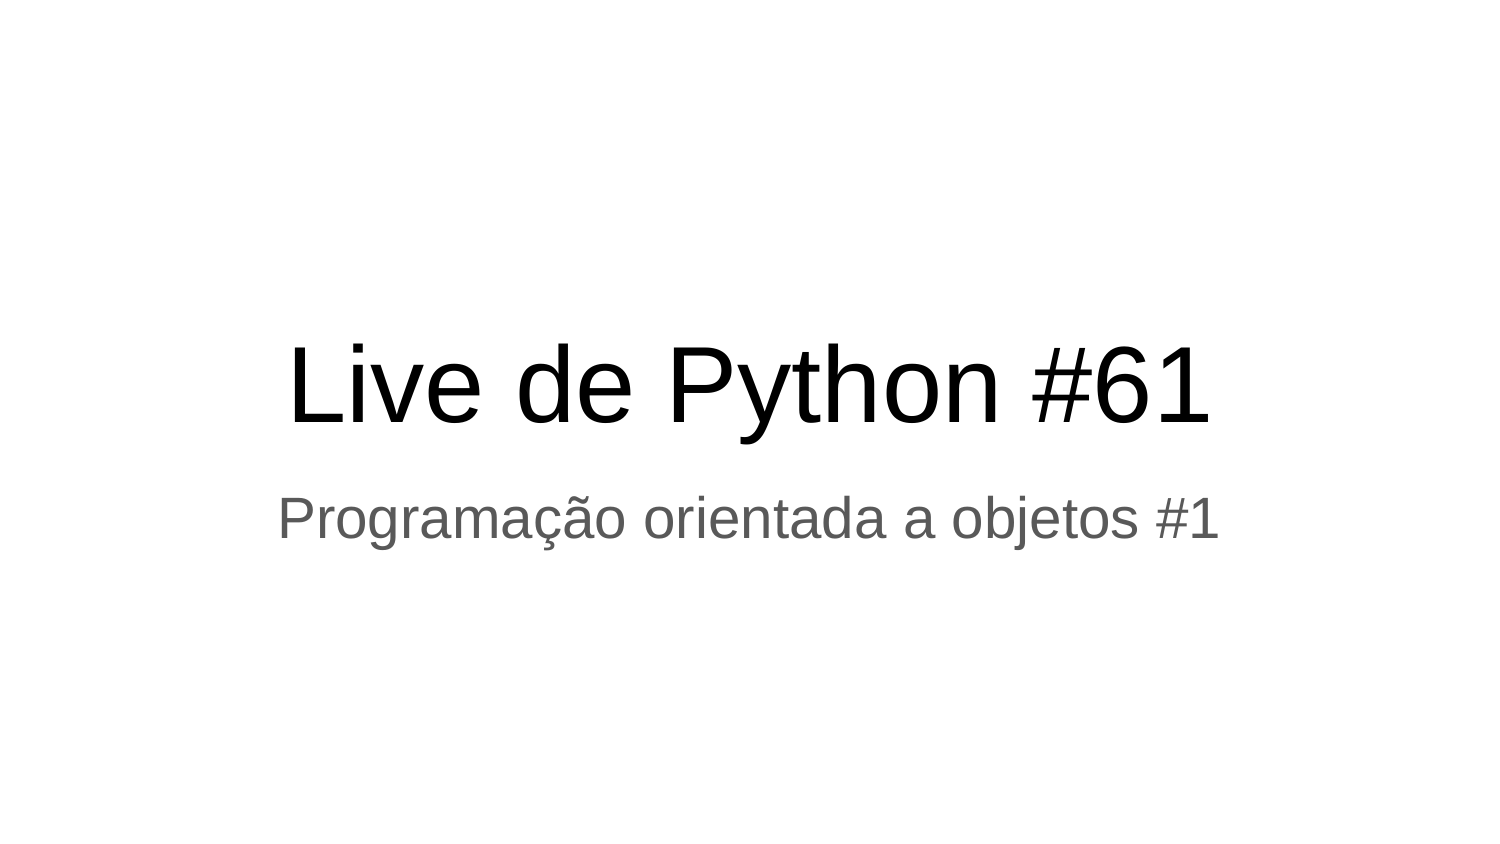

# Live de Python #61
Programação orientada a objetos #1